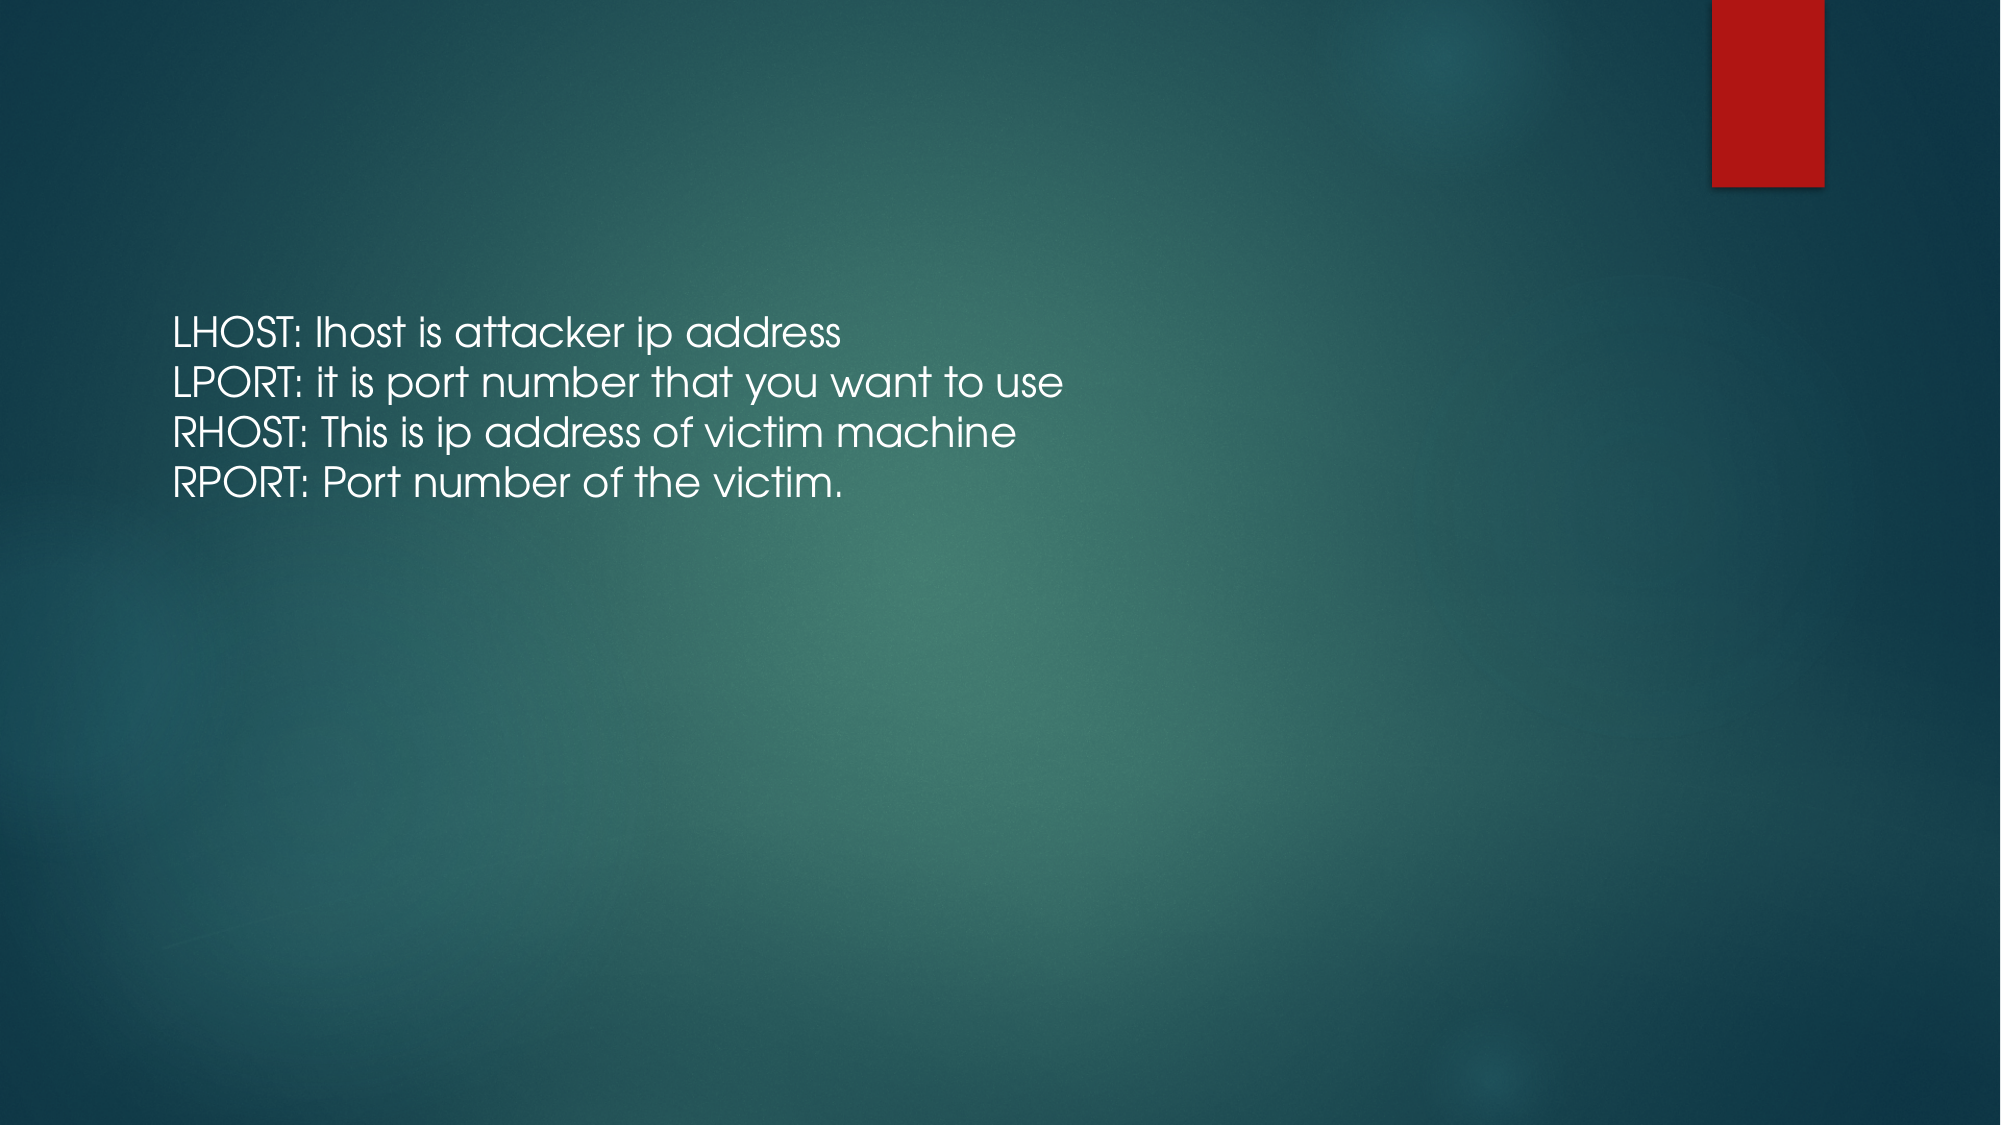

LHOST: lhost is attacker ip address
LPORT: it is port number that you want to use
RHOST: This is ip address of victim machine
RPORT: Port number of the victim.